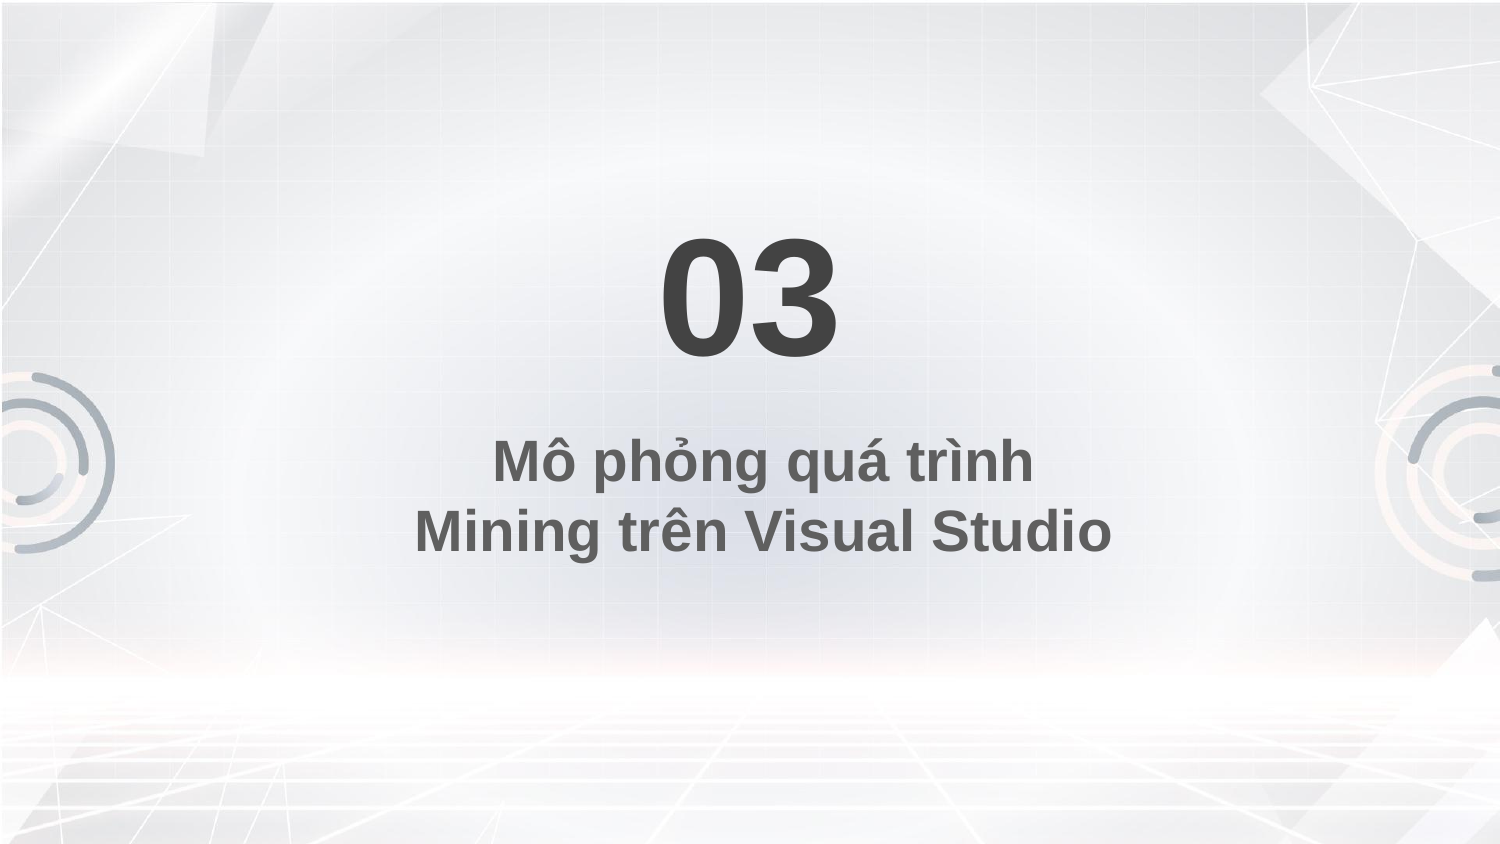

03
# Mô phỏng quá trình Mining trên Visual Studio